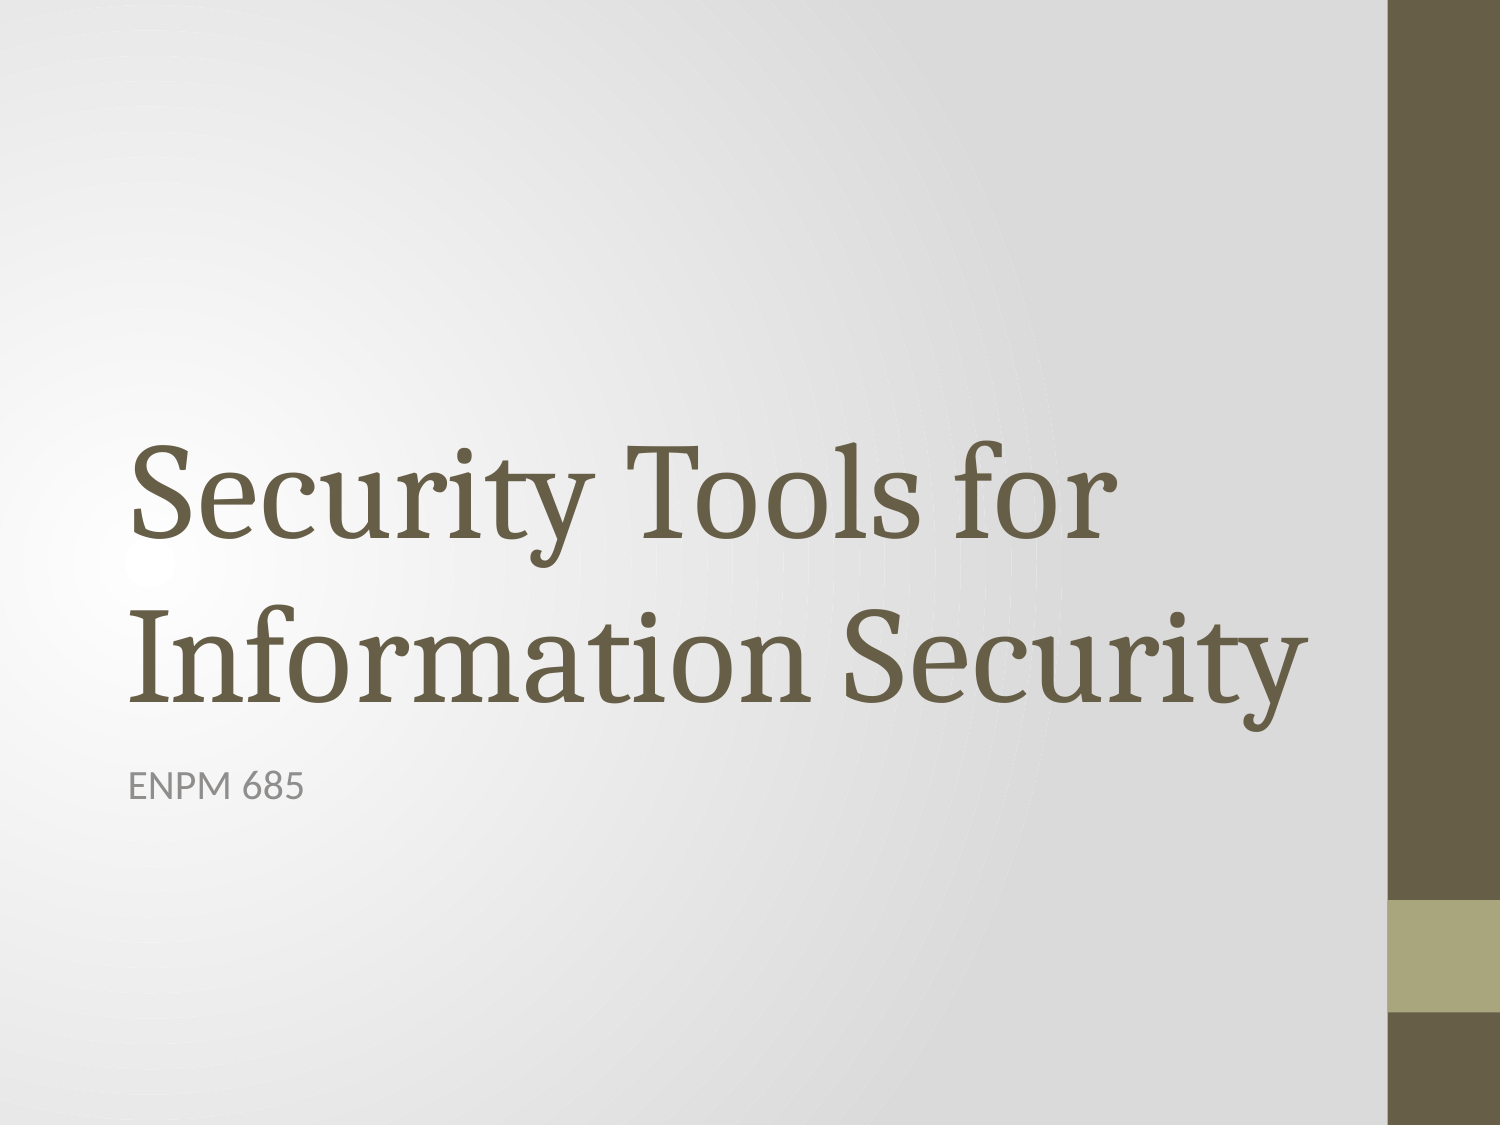

# Security Tools for Information Security
ENPM 685